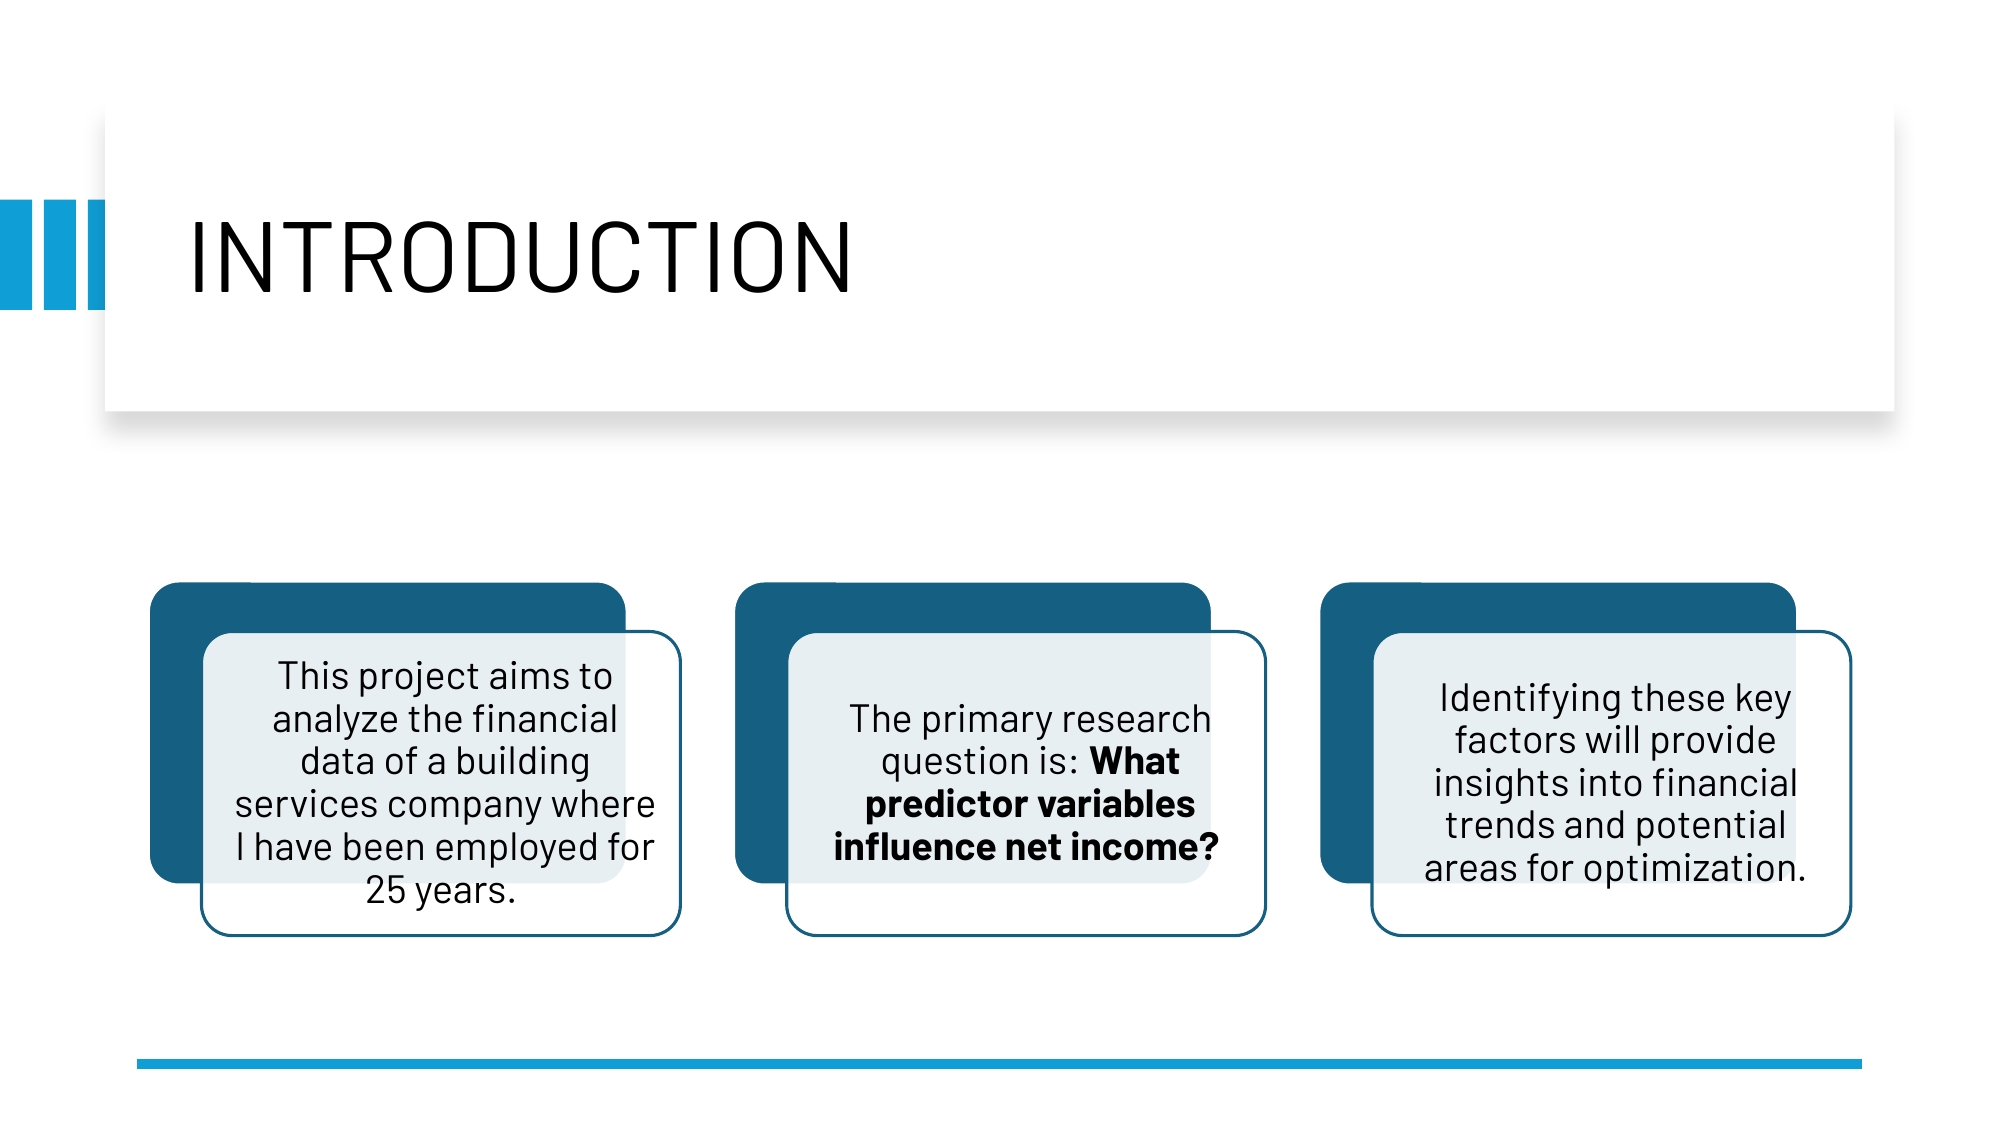

# INTRODUCTION

This project aims to analyze the financial data of a building services company where I have been employed for 25 years.
The primary research question is: What predictor variables influence net income?
Identifying these key factors will provide insights into financial trends and potential areas for optimization.